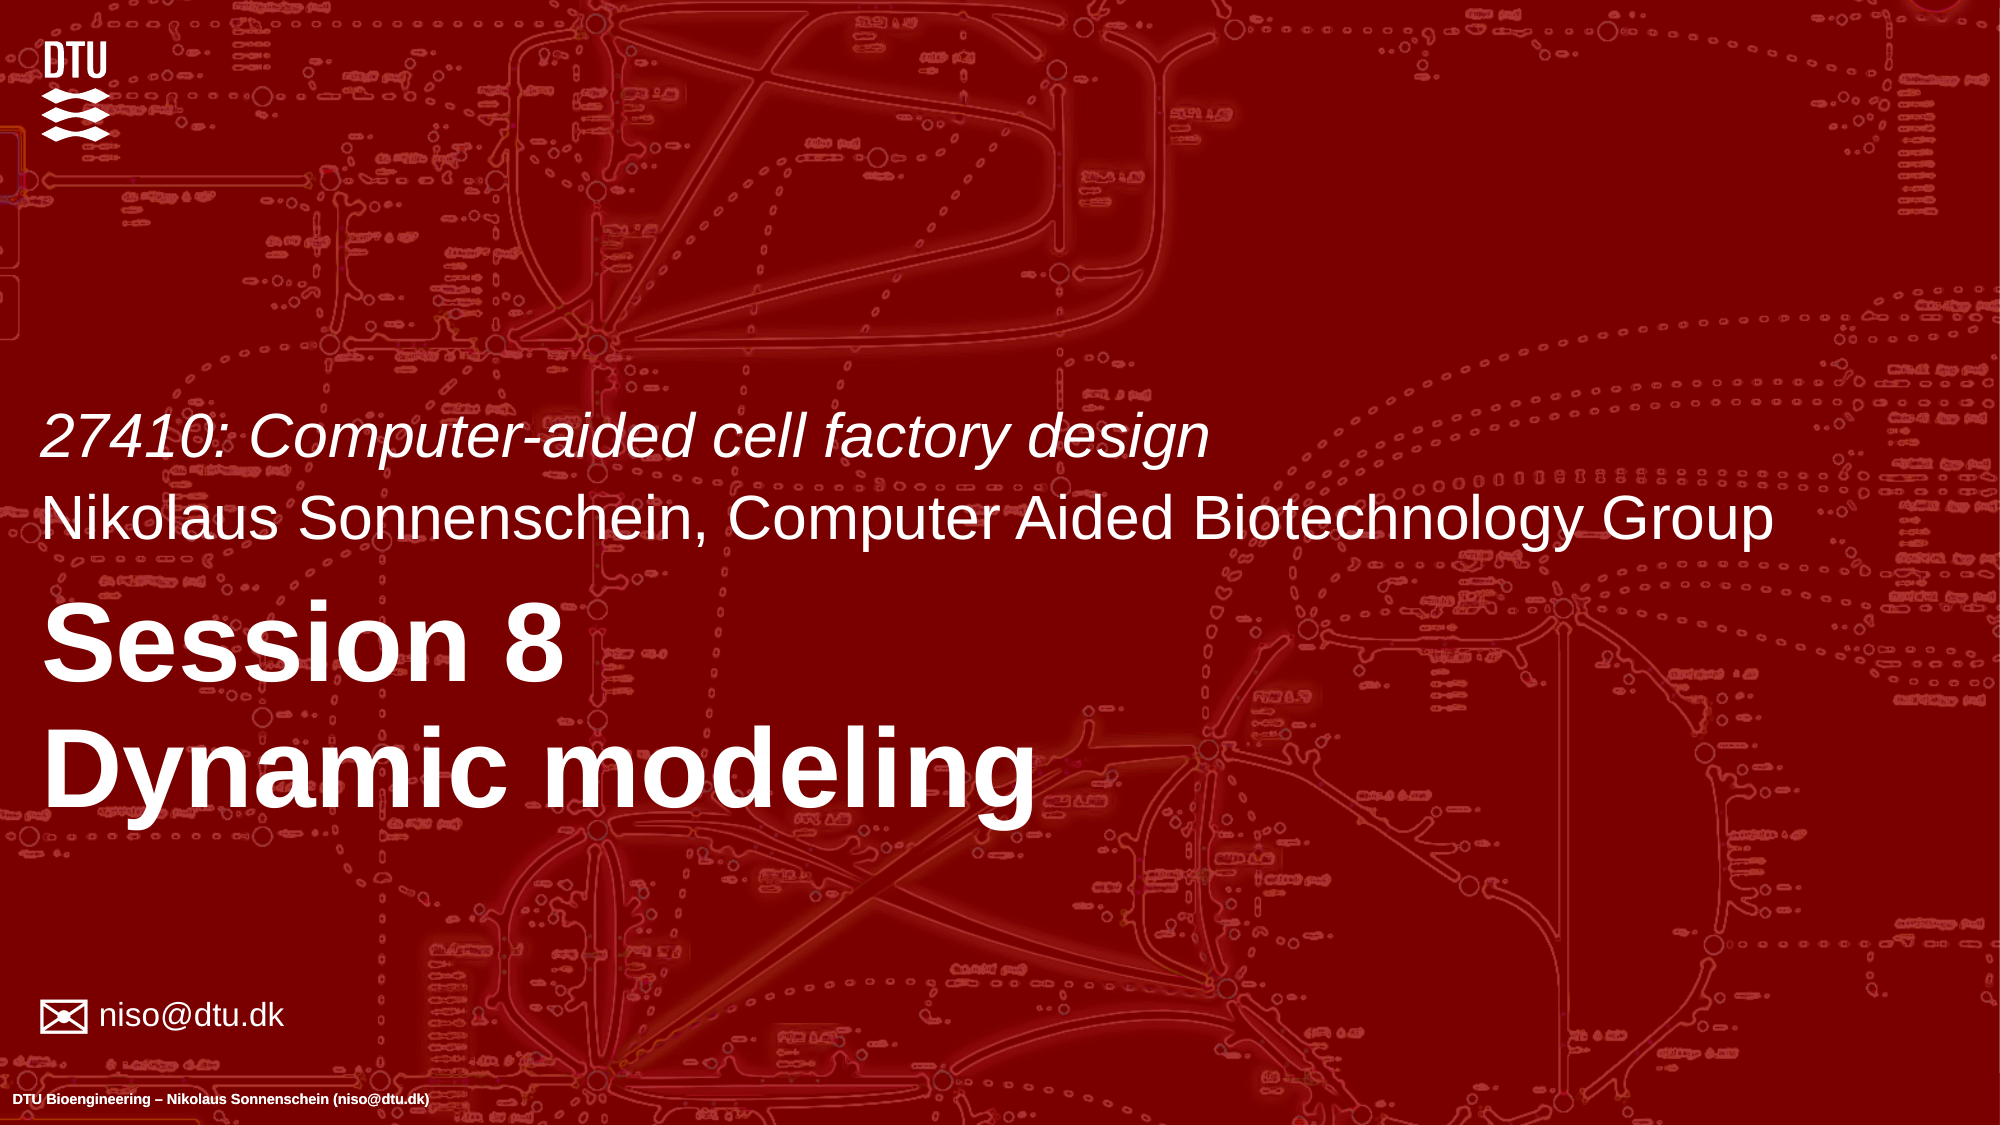

27410: Computer-aided cell factory design
Nikolaus Sonnenschein, Computer Aided Biotechnology Group
# Session 8 Dynamic modeling
✉️
niso@dtu.dk